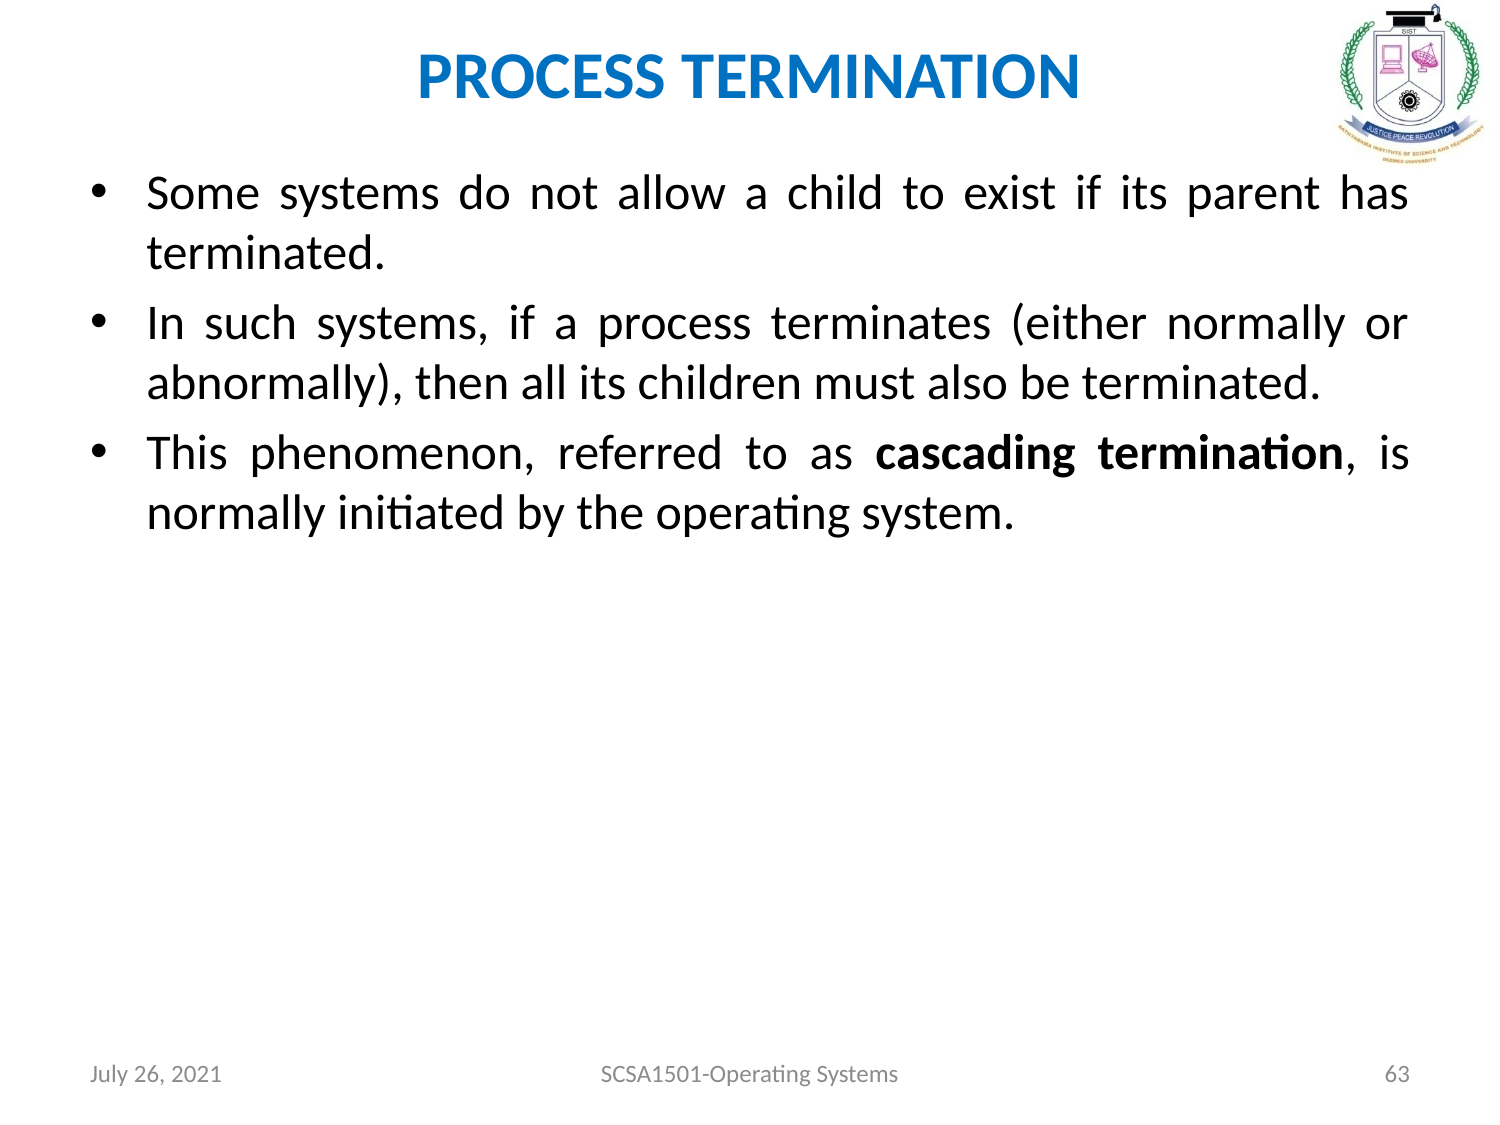

# PROCESS TERMINATION
Some systems do not allow a child to exist if its parent has terminated.
In such systems, if a process terminates (either normally or abnormally), then all its children must also be terminated.
This phenomenon, referred to as cascading termination, is normally initiated by the operating system.
July 26, 2021
SCSA1501-Operating Systems
63